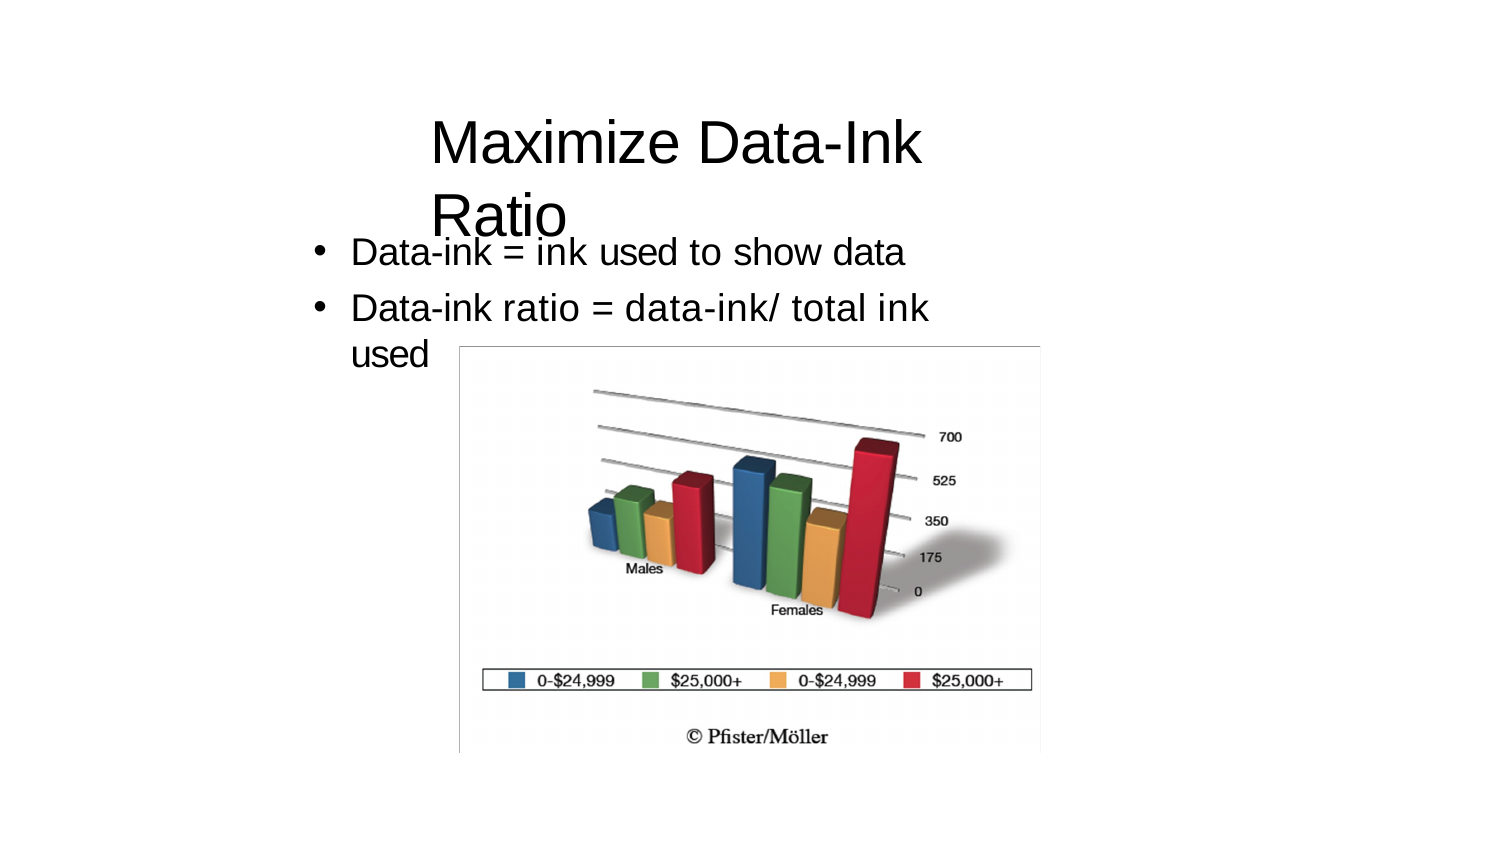

# Maximize Data‐Ink Ratio
Data‐ink = ink used to show data
Data‐ink ratio = data‐ink/ total ink used